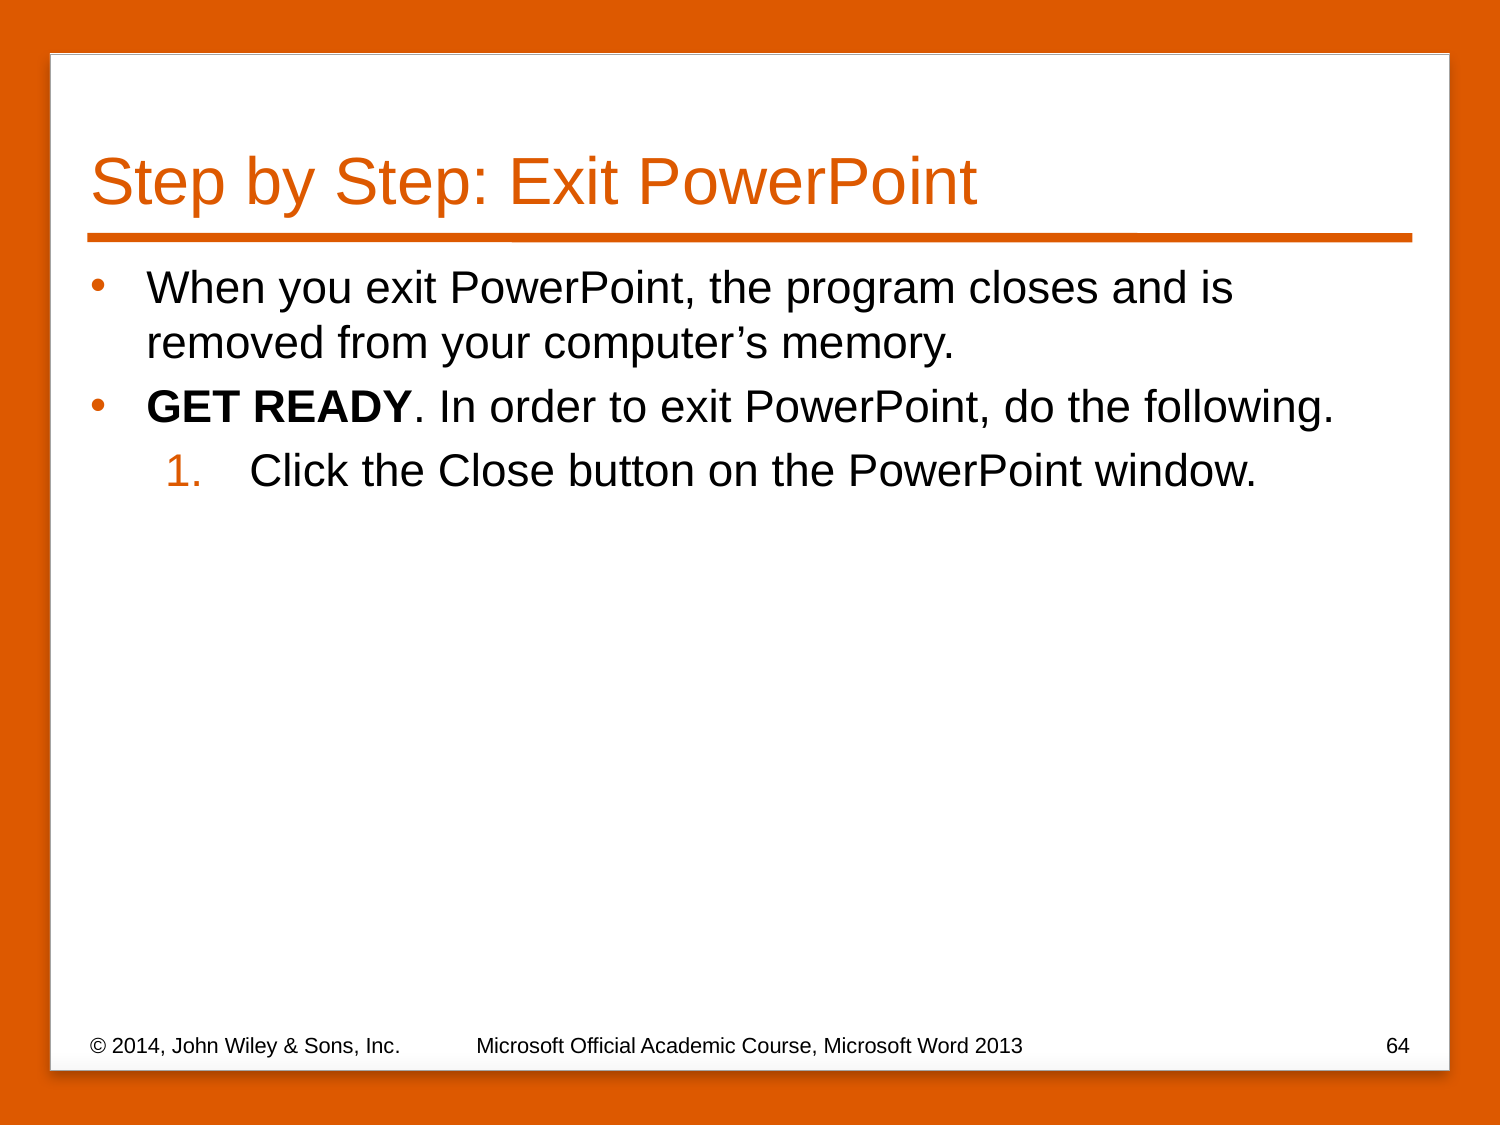

# Step by Step: Exit PowerPoint
When you exit PowerPoint, the program closes and is removed from your computer’s memory.
GET READY. In order to exit PowerPoint, do the following.
Click the Close button on the PowerPoint window.
© 2014, John Wiley & Sons, Inc.
Microsoft Official Academic Course, Microsoft Word 2013
64